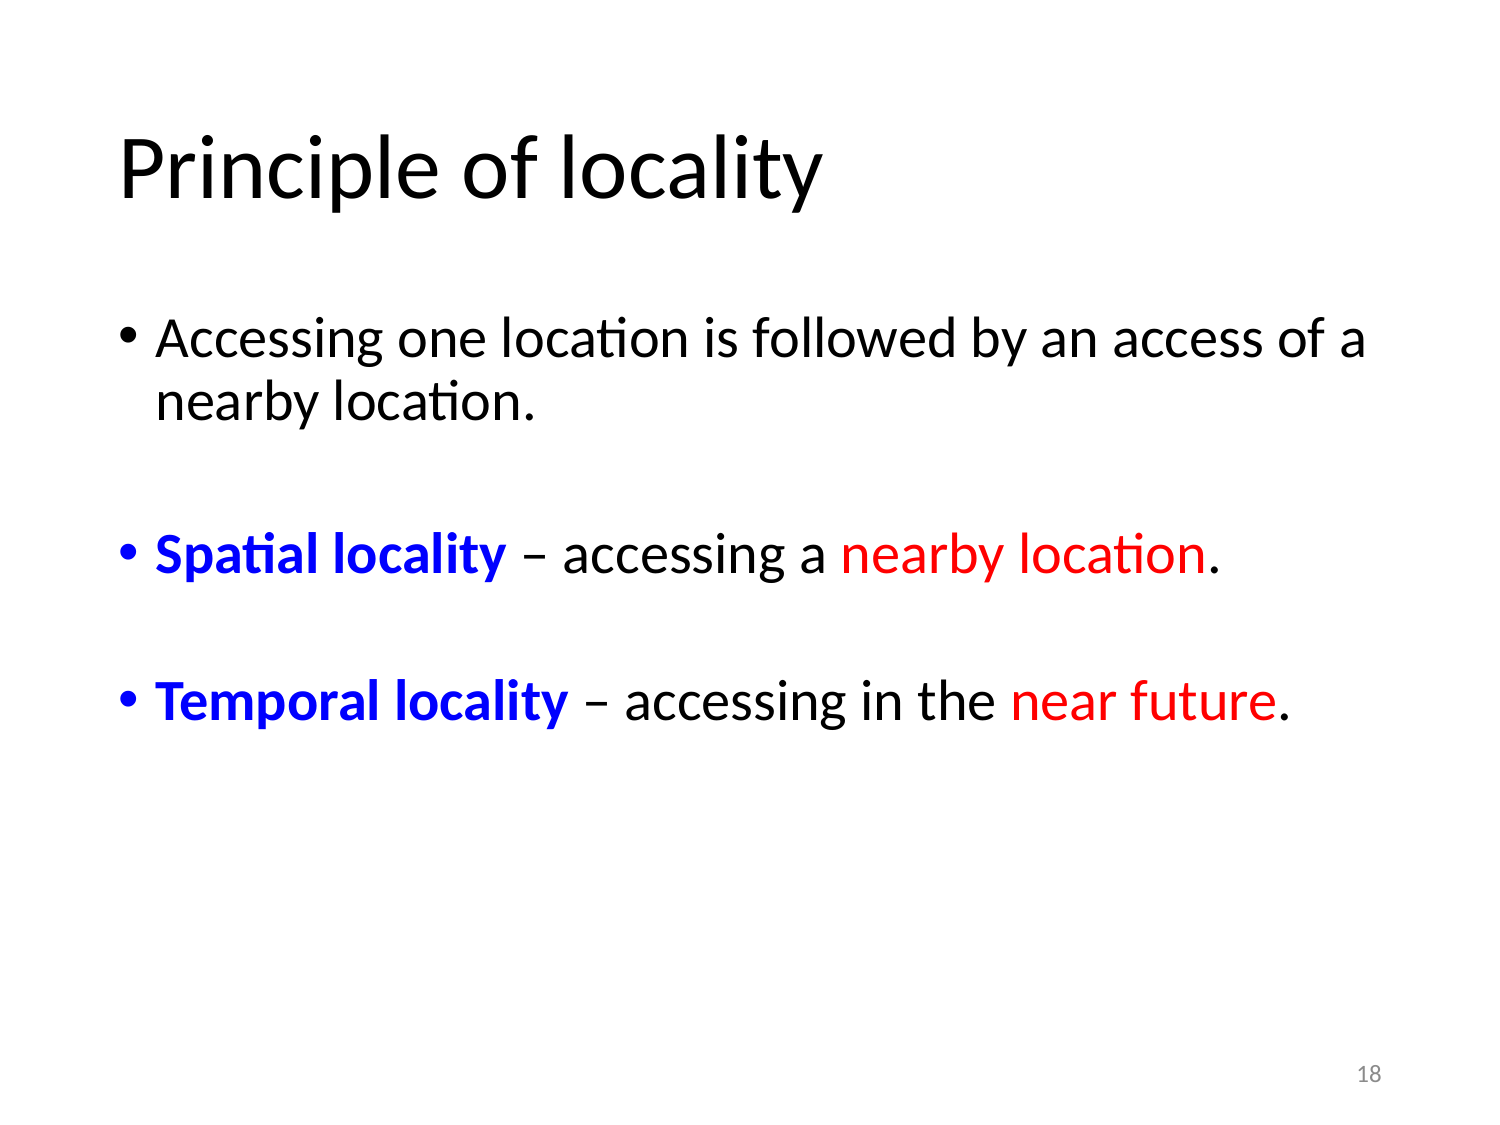

# Principle of locality
Accessing one location is followed by an access of a nearby location.
Spatial locality – accessing a nearby location.
Temporal locality – accessing in the near future.
18